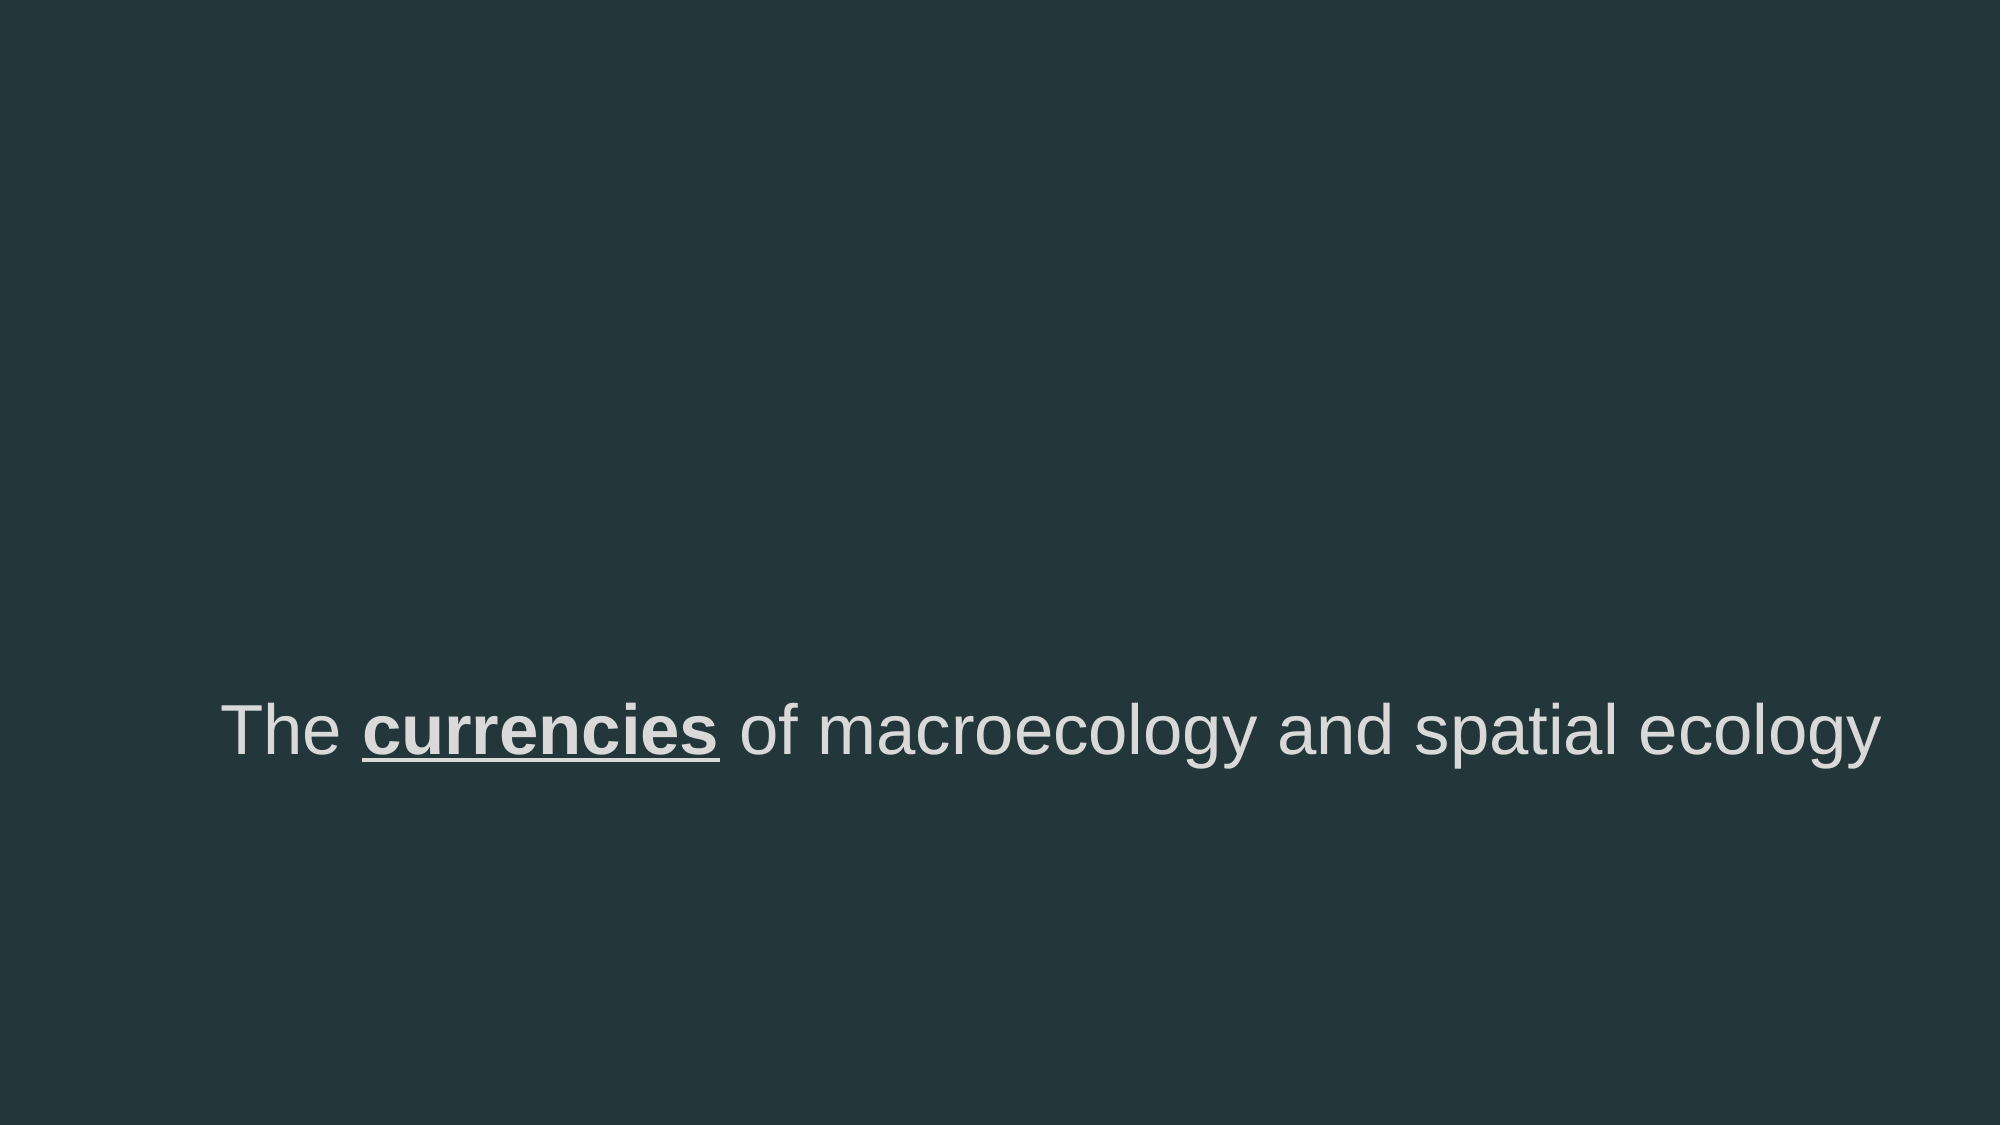

# The currencies of macroecology and spatial ecology